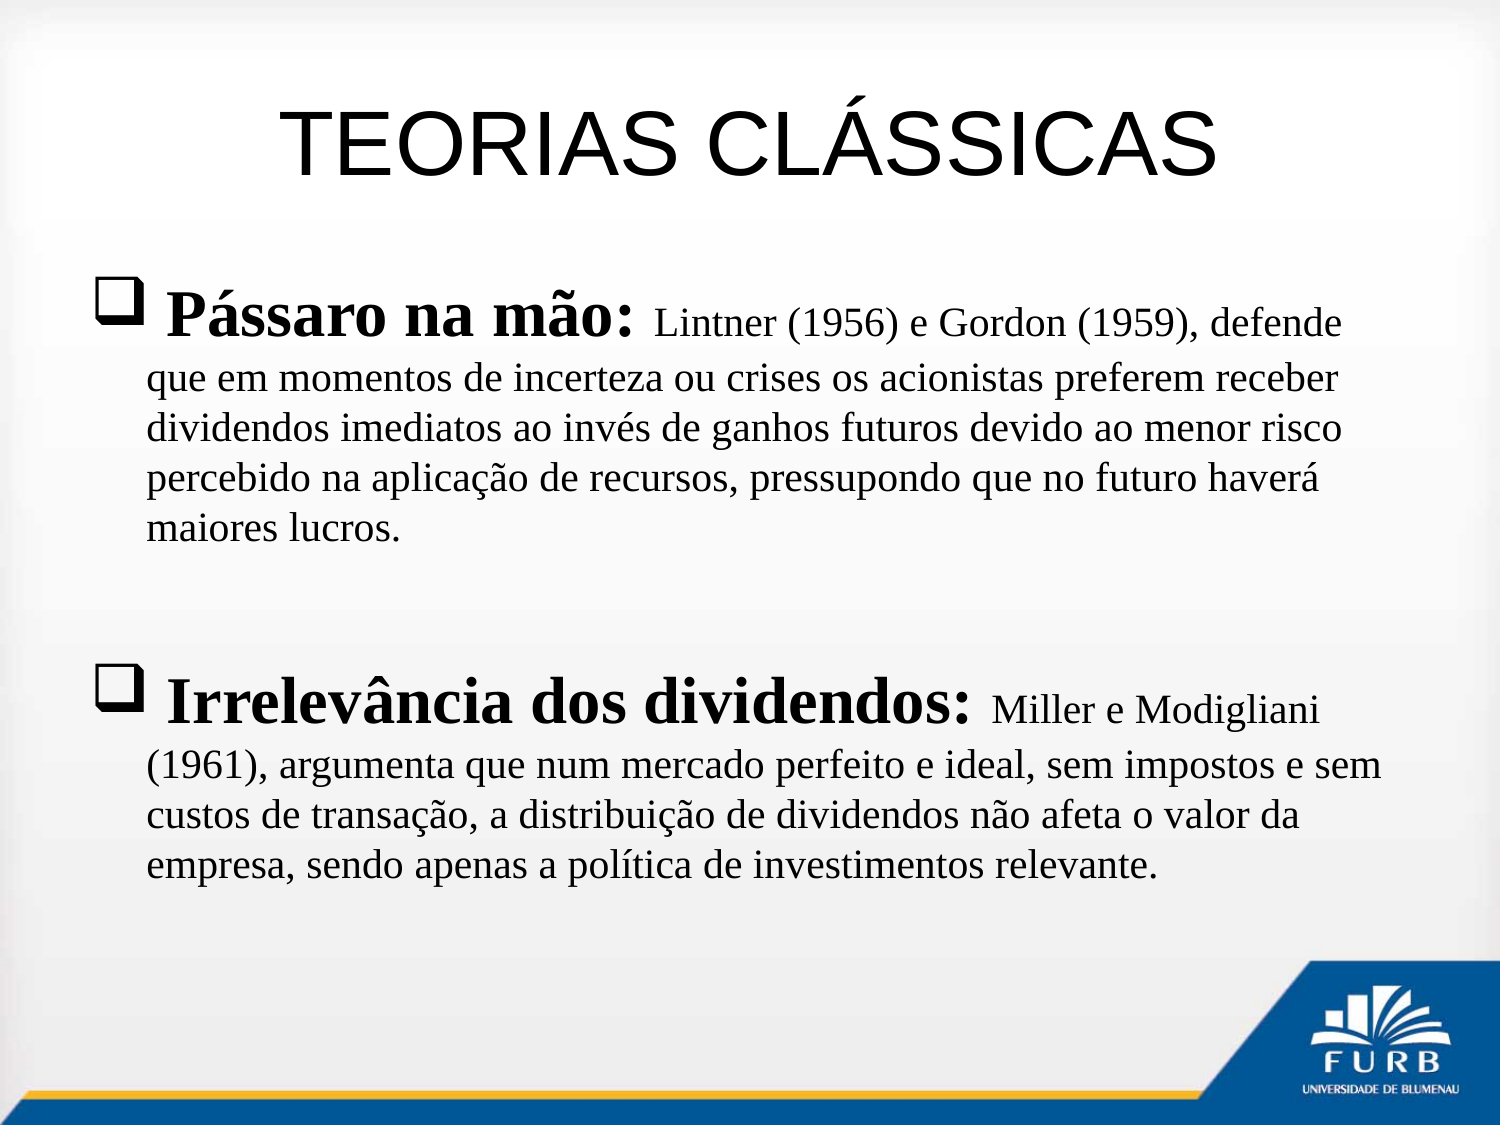

# TEORIAS CLÁSSICAS
 Pássaro na mão: Lintner (1956) e Gordon (1959), defende que em momentos de incerteza ou crises os acionistas preferem receber dividendos imediatos ao invés de ganhos futuros devido ao menor risco percebido na aplicação de recursos, pressupondo que no futuro haverá maiores lucros.

 Irrelevância dos dividendos: Miller e Modigliani (1961), argumenta que num mercado perfeito e ideal, sem impostos e sem custos de transação, a distribuição de dividendos não afeta o valor da empresa, sendo apenas a política de investimentos relevante.